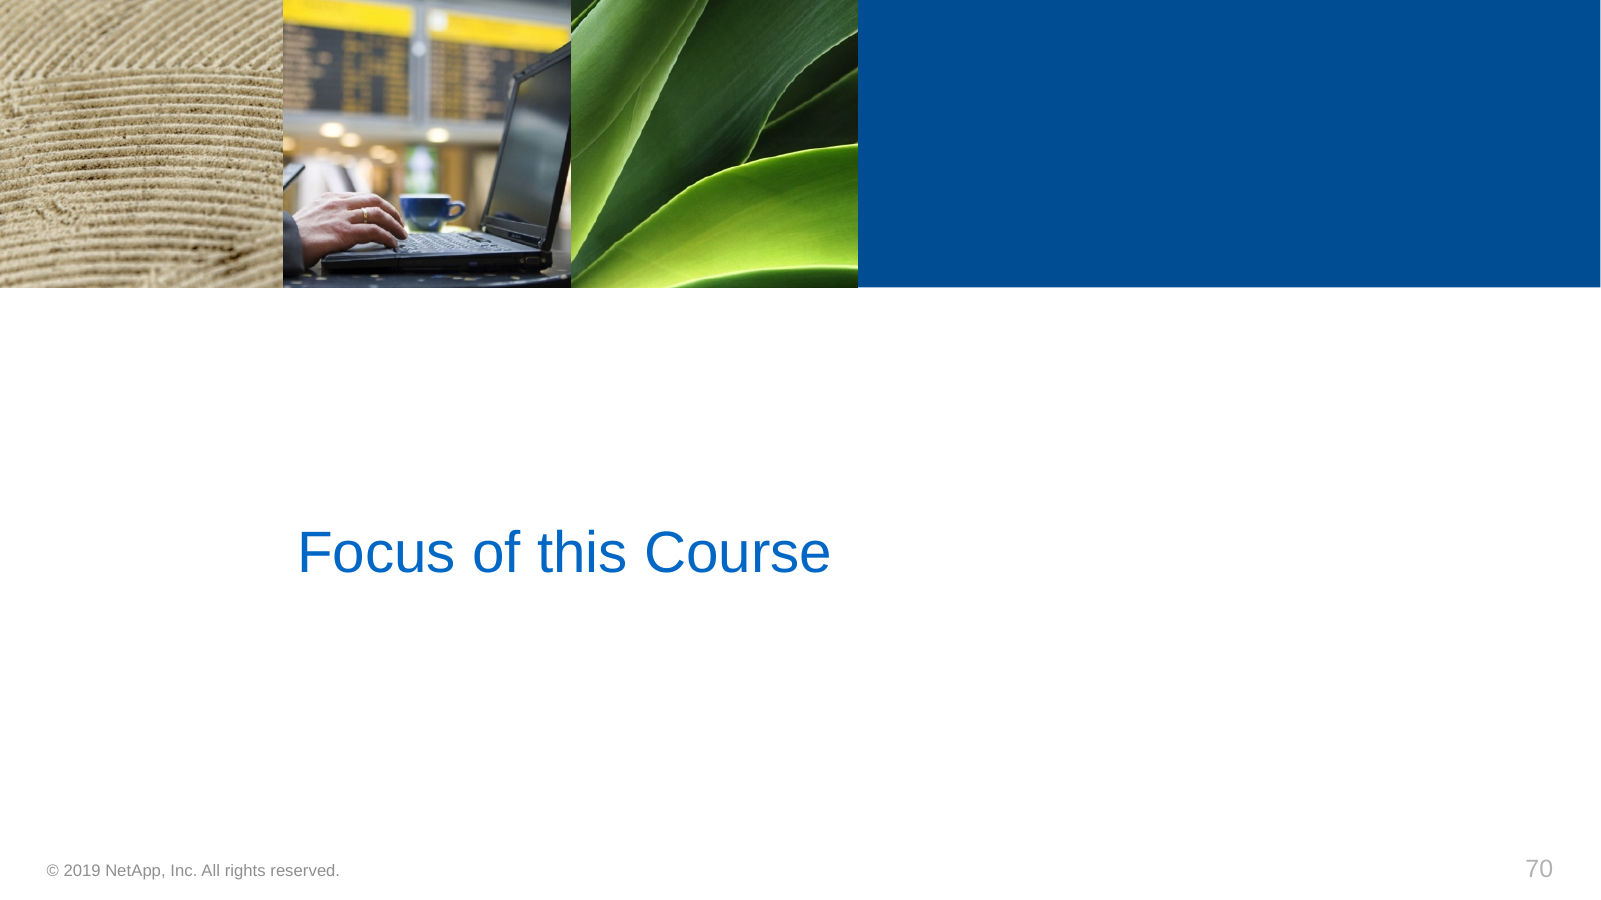

# Focus of this Course

70
© 2019 NetApp, Inc. All rights reserved.